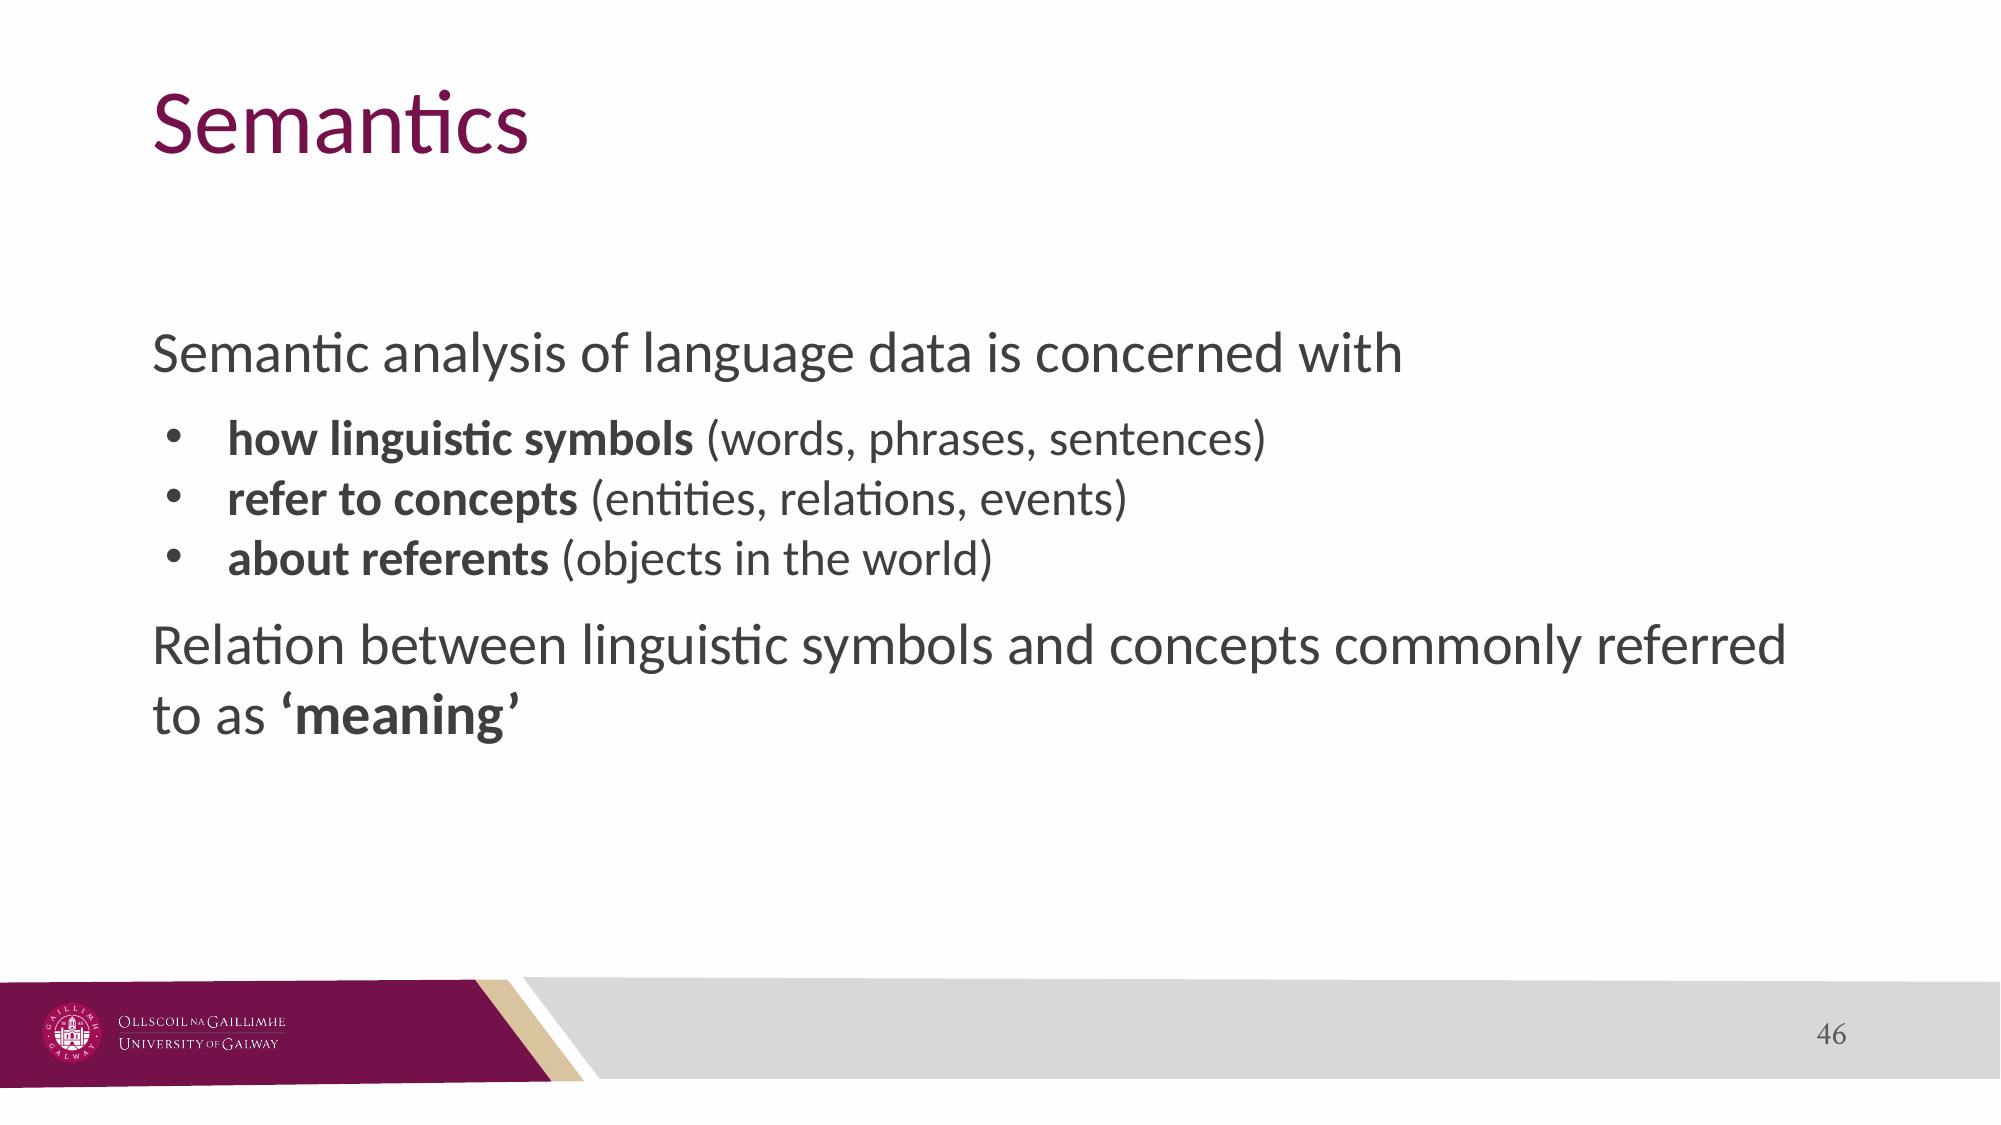

# Semantics
Semantic analysis of language data is concerned with
how linguistic symbols (words, phrases, sentences)
refer to concepts (entities, relations, events)
about referents (objects in the world)
Relation between linguistic symbols and concepts commonly referred to as ‘meaning’
46